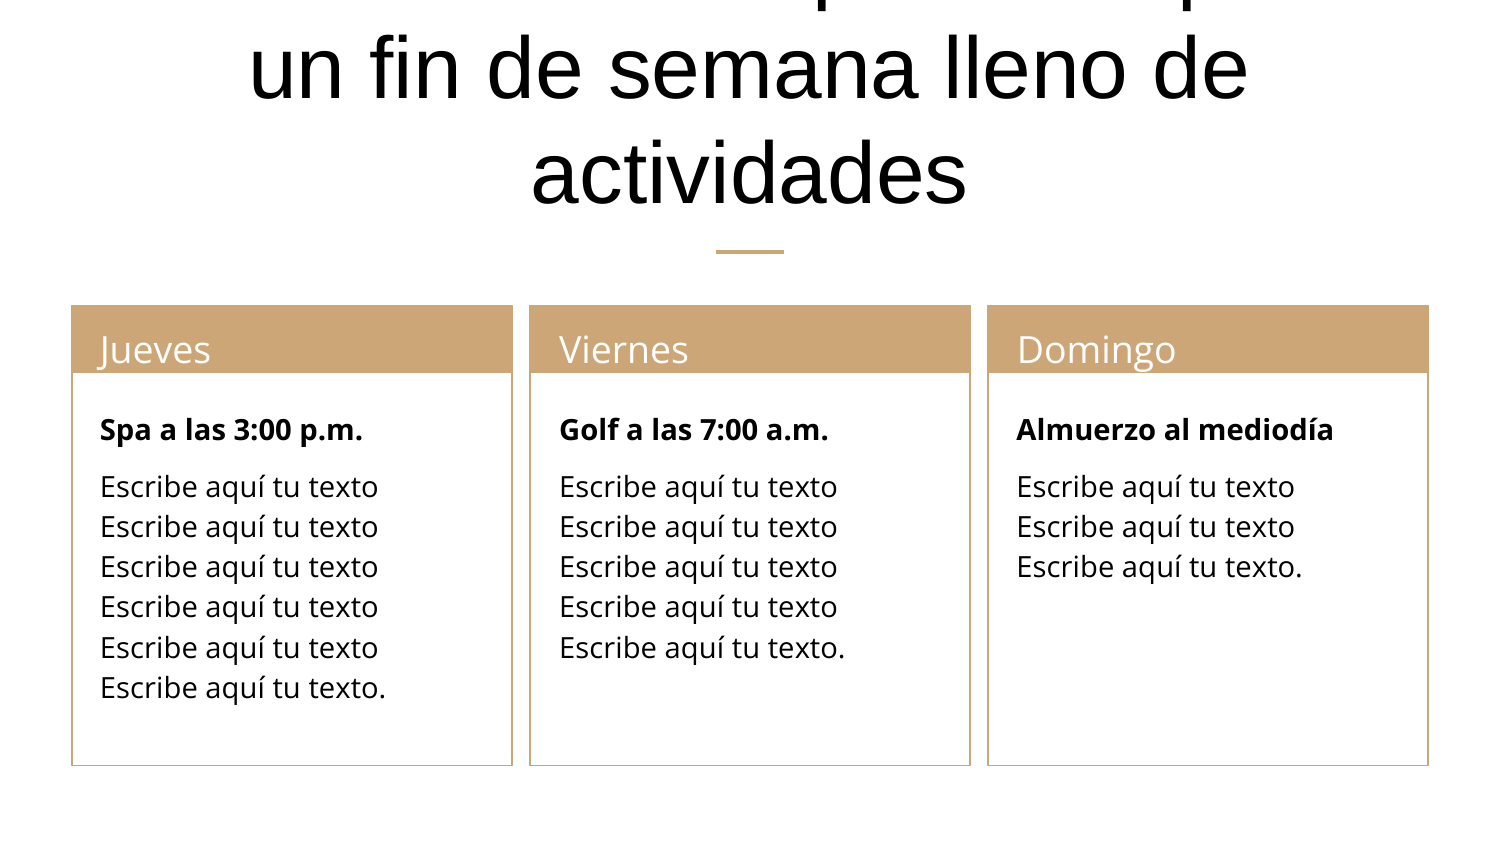

Únete a nosotros para compartir un fin de semana lleno de actividades
Jueves
Viernes
Domingo

Spa a las 3:00 p.m.
Escribe aquí tu texto Escribe aquí tu texto Escribe aquí tu texto Escribe aquí tu texto Escribe aquí tu texto Escribe aquí tu texto.
Golf a las 7:00 a.m.
Escribe aquí tu texto Escribe aquí tu texto Escribe aquí tu texto Escribe aquí tu texto Escribe aquí tu texto.
Almuerzo al mediodía
Escribe aquí tu texto Escribe aquí tu texto Escribe aquí tu texto.